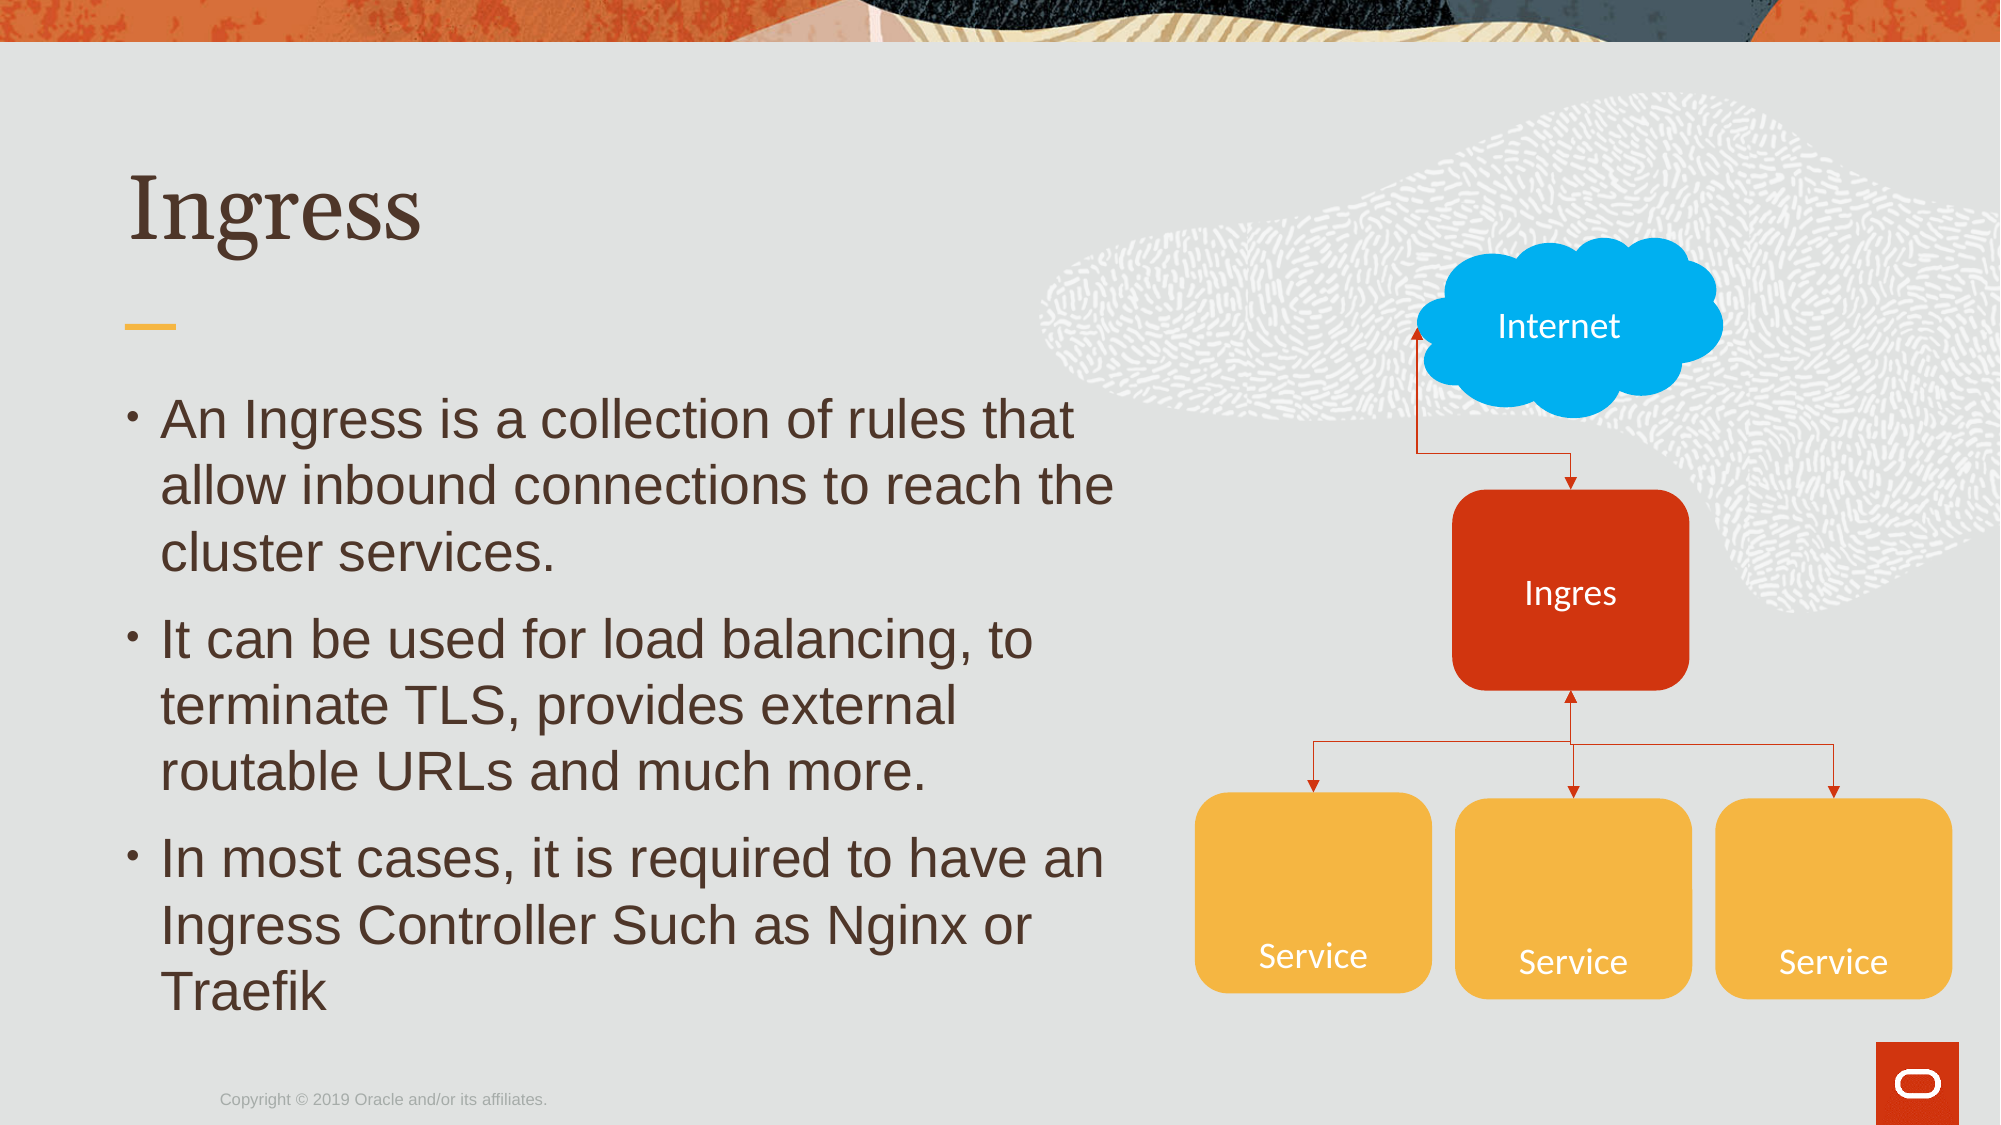

# Ingress
Internet
An Ingress is a collection of rules that allow inbound connections to reach the cluster services.
It can be used for load balancing, to terminate TLS, provides external routable URLs and much more.
In most cases, it is required to have an Ingress Controller Such as Nginx or Traefik
Ingres

Service

Service

Service
Copyright © 2019 Oracle and/or its affiliates.